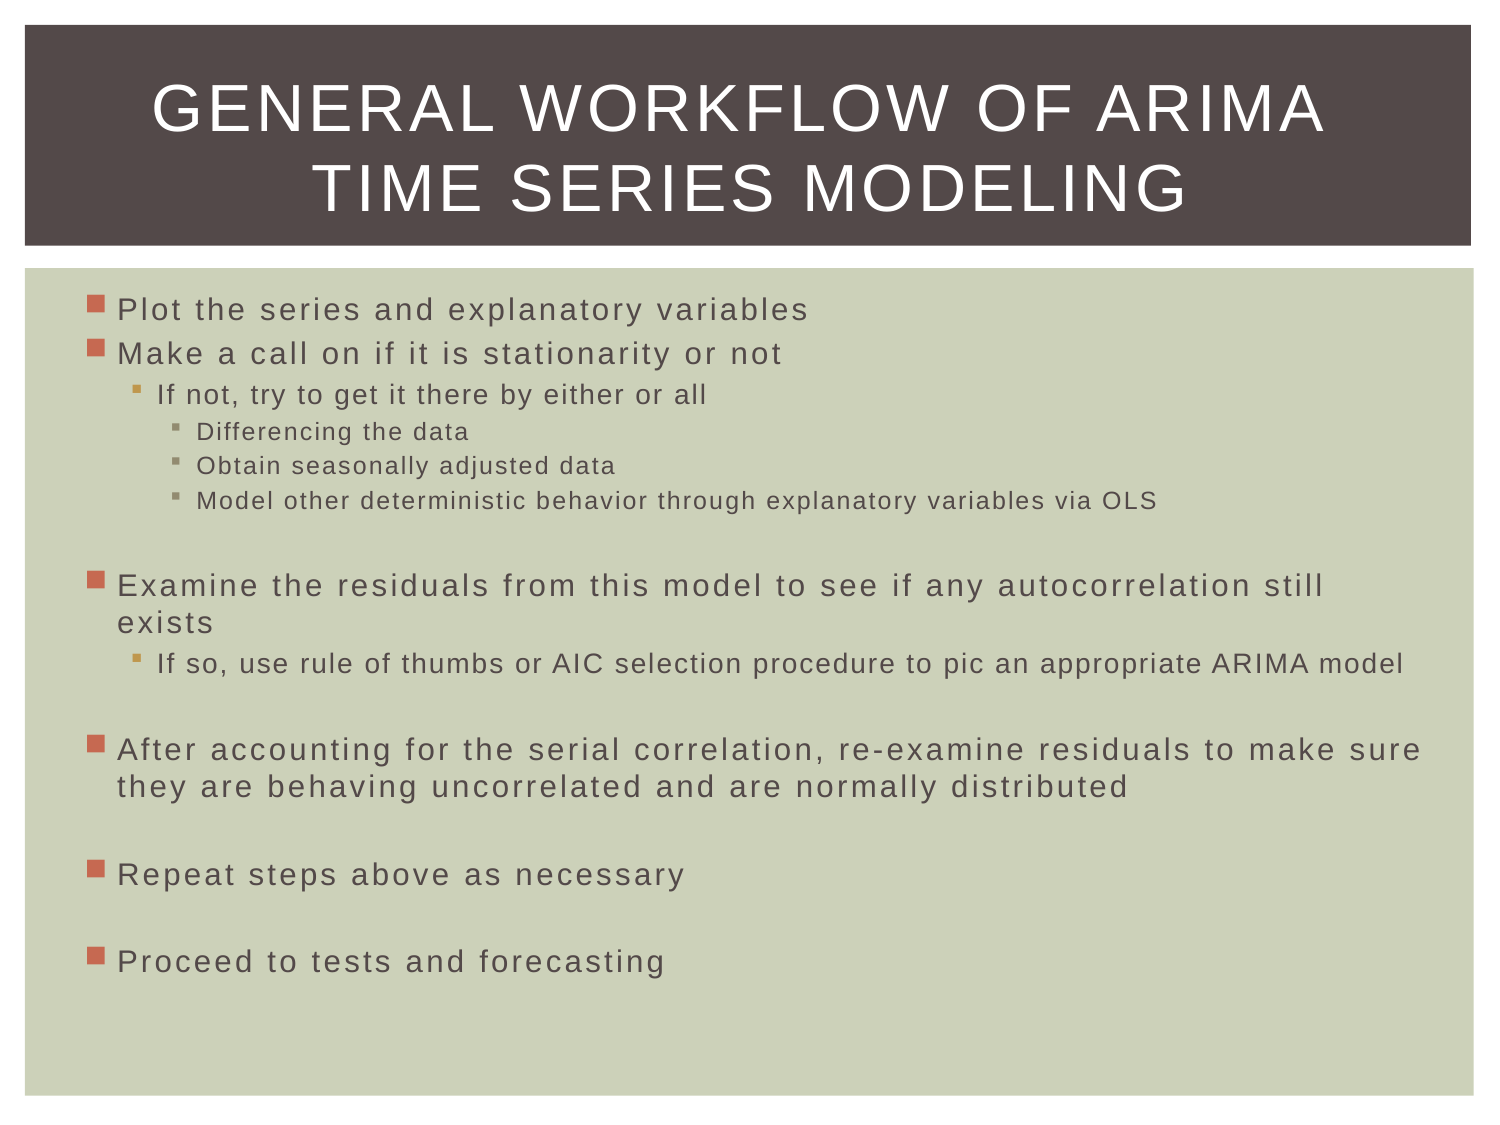

# General Workflow of ARIMA time Series modeling
Plot the series and explanatory variables
Make a call on if it is stationarity or not
If not, try to get it there by either or all
Differencing the data
Obtain seasonally adjusted data
Model other deterministic behavior through explanatory variables via OLS

Examine the residuals from this model to see if any autocorrelation still exists
If so, use rule of thumbs or AIC selection procedure to pic an appropriate ARIMA model

After accounting for the serial correlation, re-examine residuals to make sure they are behaving uncorrelated and are normally distributed

Repeat steps above as necessary

Proceed to tests and forecasting